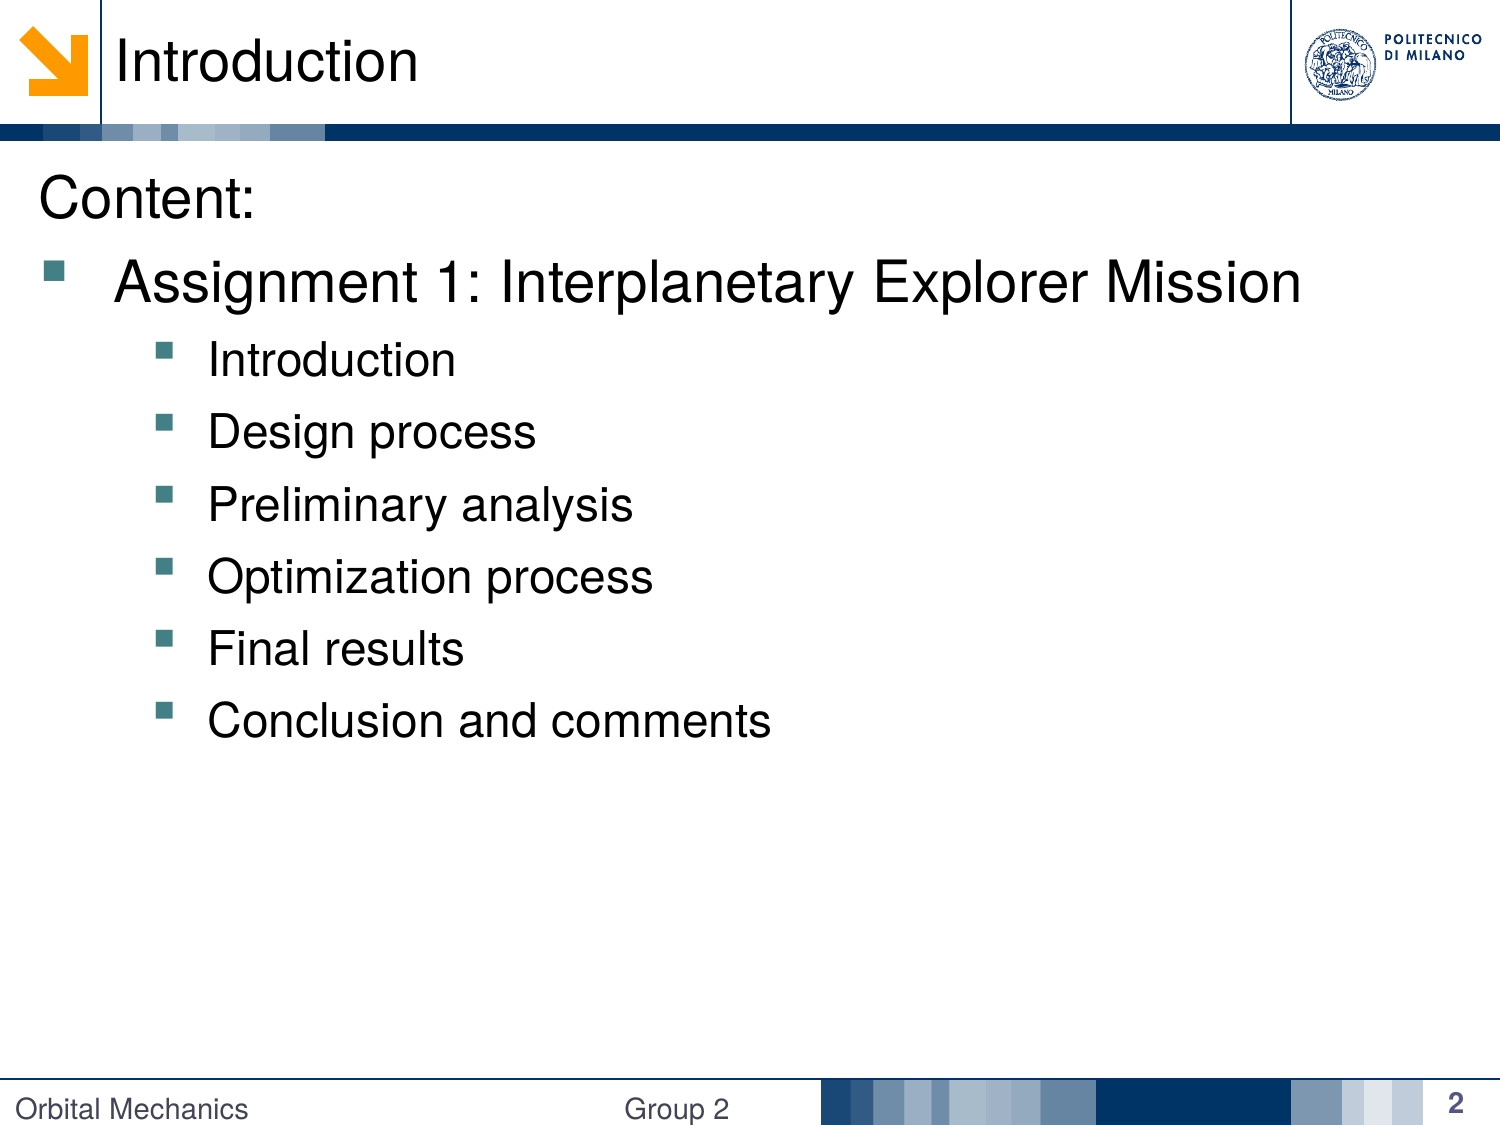

# Introduction
Content:
Assignment 1: Interplanetary Explorer Mission
Introduction
Design process
Preliminary analysis
Optimization process
Final results
Conclusion and comments

2
Orbital Mechanics
Group 2